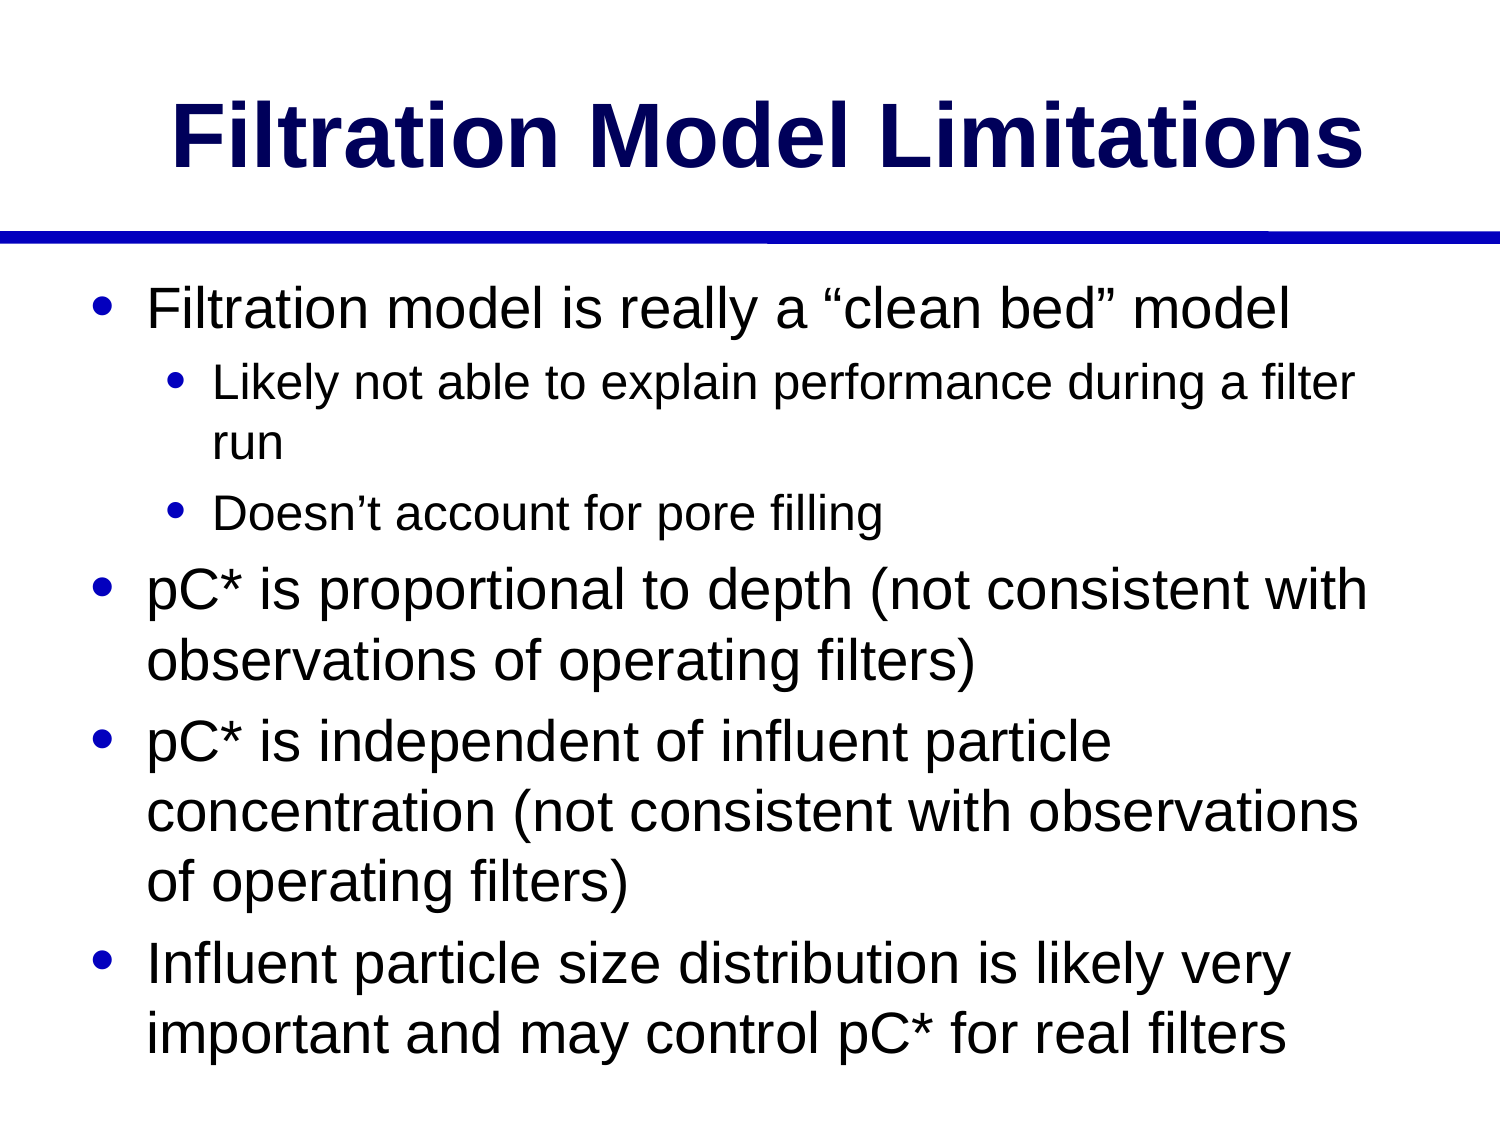

# Filtration Model Limitations
Filtration model is really a “clean bed” model
Likely not able to explain performance during a filter run
Doesn’t account for pore filling
pC* is proportional to depth (not consistent with observations of operating filters)
pC* is independent of influent particle concentration (not consistent with observations of operating filters)
Influent particle size distribution is likely very important and may control pC* for real filters